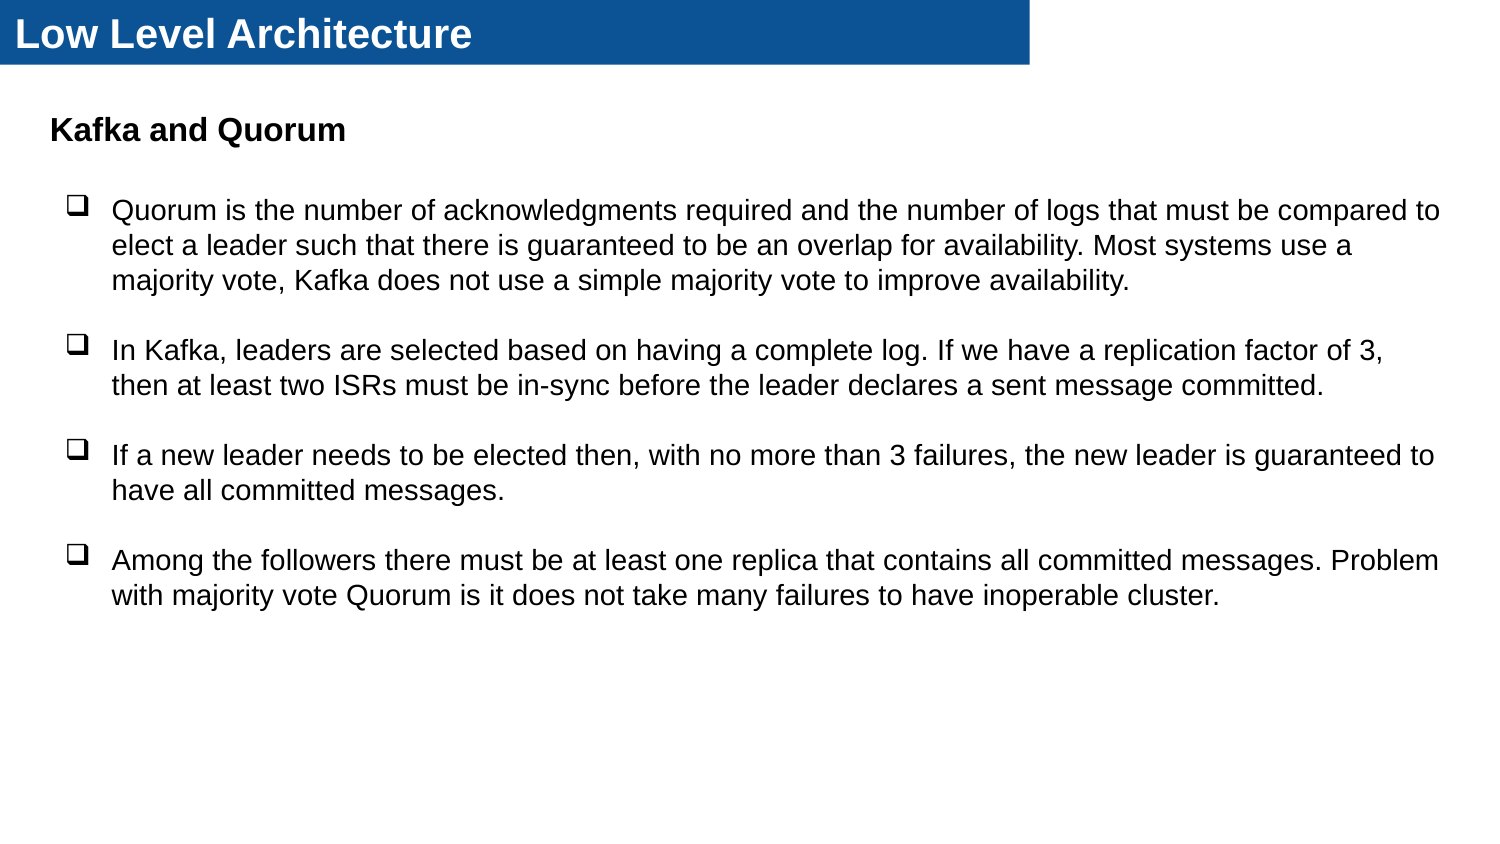

Low Level Architecture

Kafka and Quorum
Quorum is the number of acknowledgments required and the number of logs that must be compared to elect a leader such that there is guaranteed to be an overlap for availability. Most systems use a majority vote, Kafka does not use a simple majority vote to improve availability.

In Kafka, leaders are selected based on having a complete log. If we have a replication factor of 3, then at least two ISRs must be in-sync before the leader declares a sent message committed.

If a new leader needs to be elected then, with no more than 3 failures, the new leader is guaranteed to have all committed messages.

Among the followers there must be at least one replica that contains all committed messages. Problem with majority vote Quorum is it does not take many failures to have inoperable cluster.